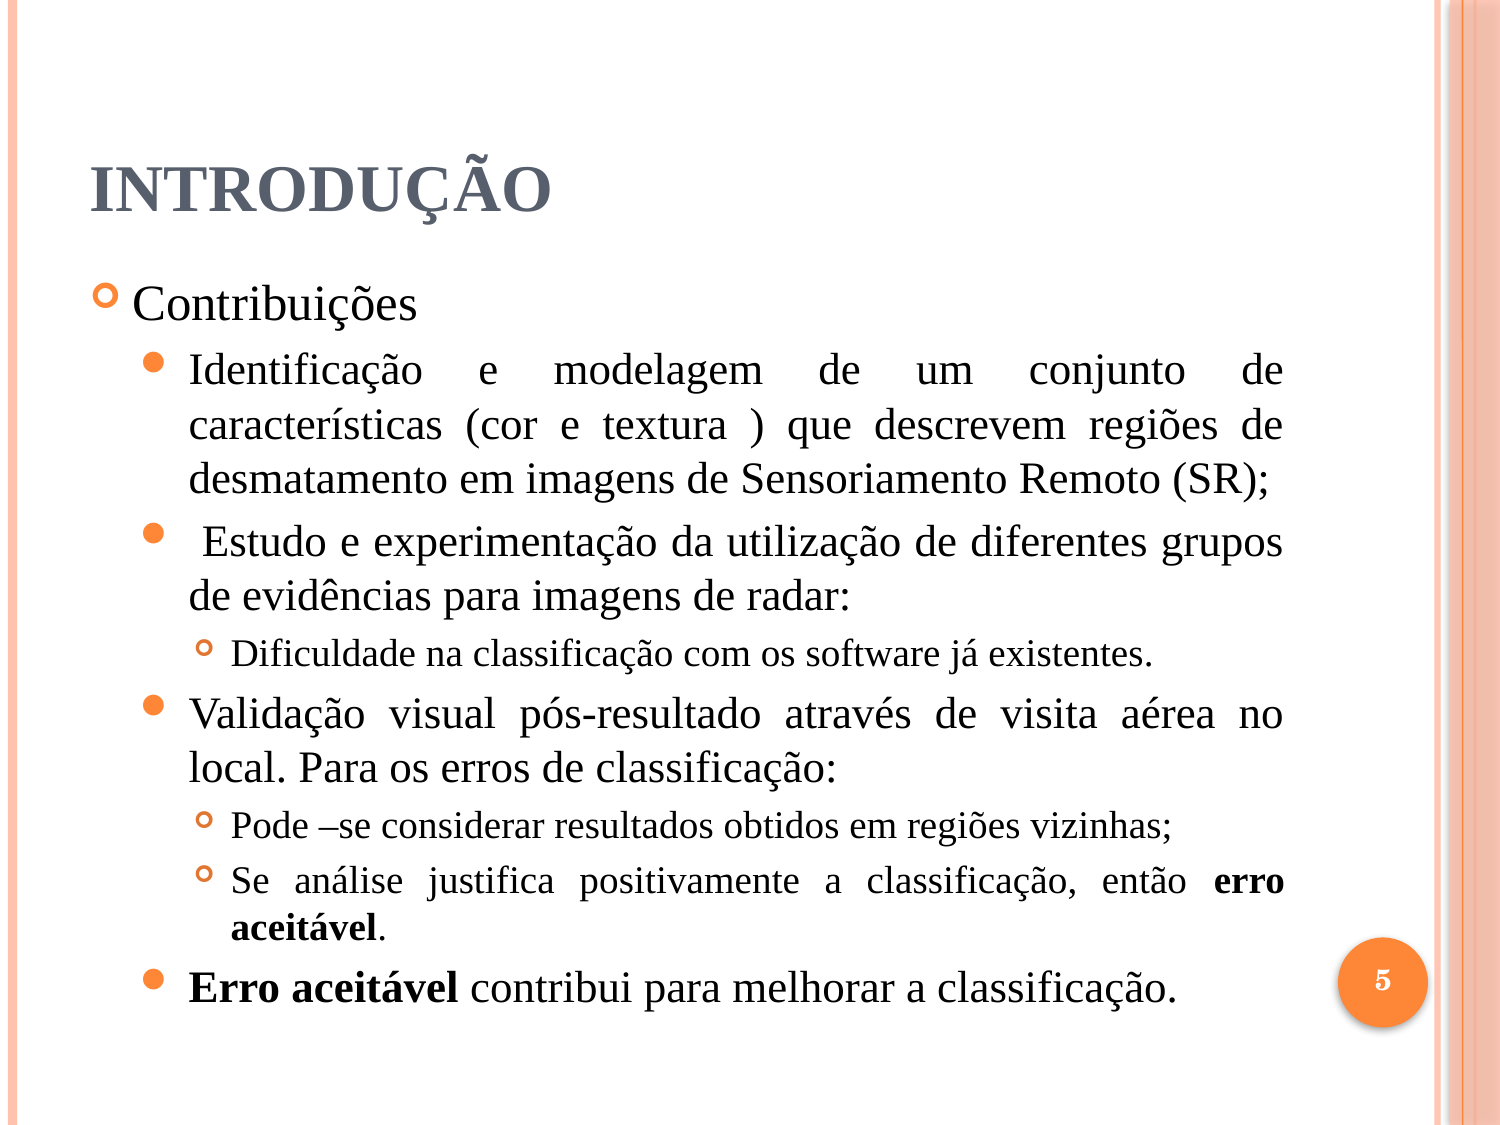

# Introdução
Contribuições
Identificação e modelagem de um conjunto de características (cor e textura ) que descrevem regiões de desmatamento em imagens de Sensoriamento Remoto (SR);
 Estudo e experimentação da utilização de diferentes grupos de evidências para imagens de radar:
Dificuldade na classificação com os software já existentes.
Validação visual pós-resultado através de visita aérea no local. Para os erros de classificação:
Pode –se considerar resultados obtidos em regiões vizinhas;
Se análise justifica positivamente a classificação, então erro aceitável.
Erro aceitável contribui para melhorar a classificação.

5